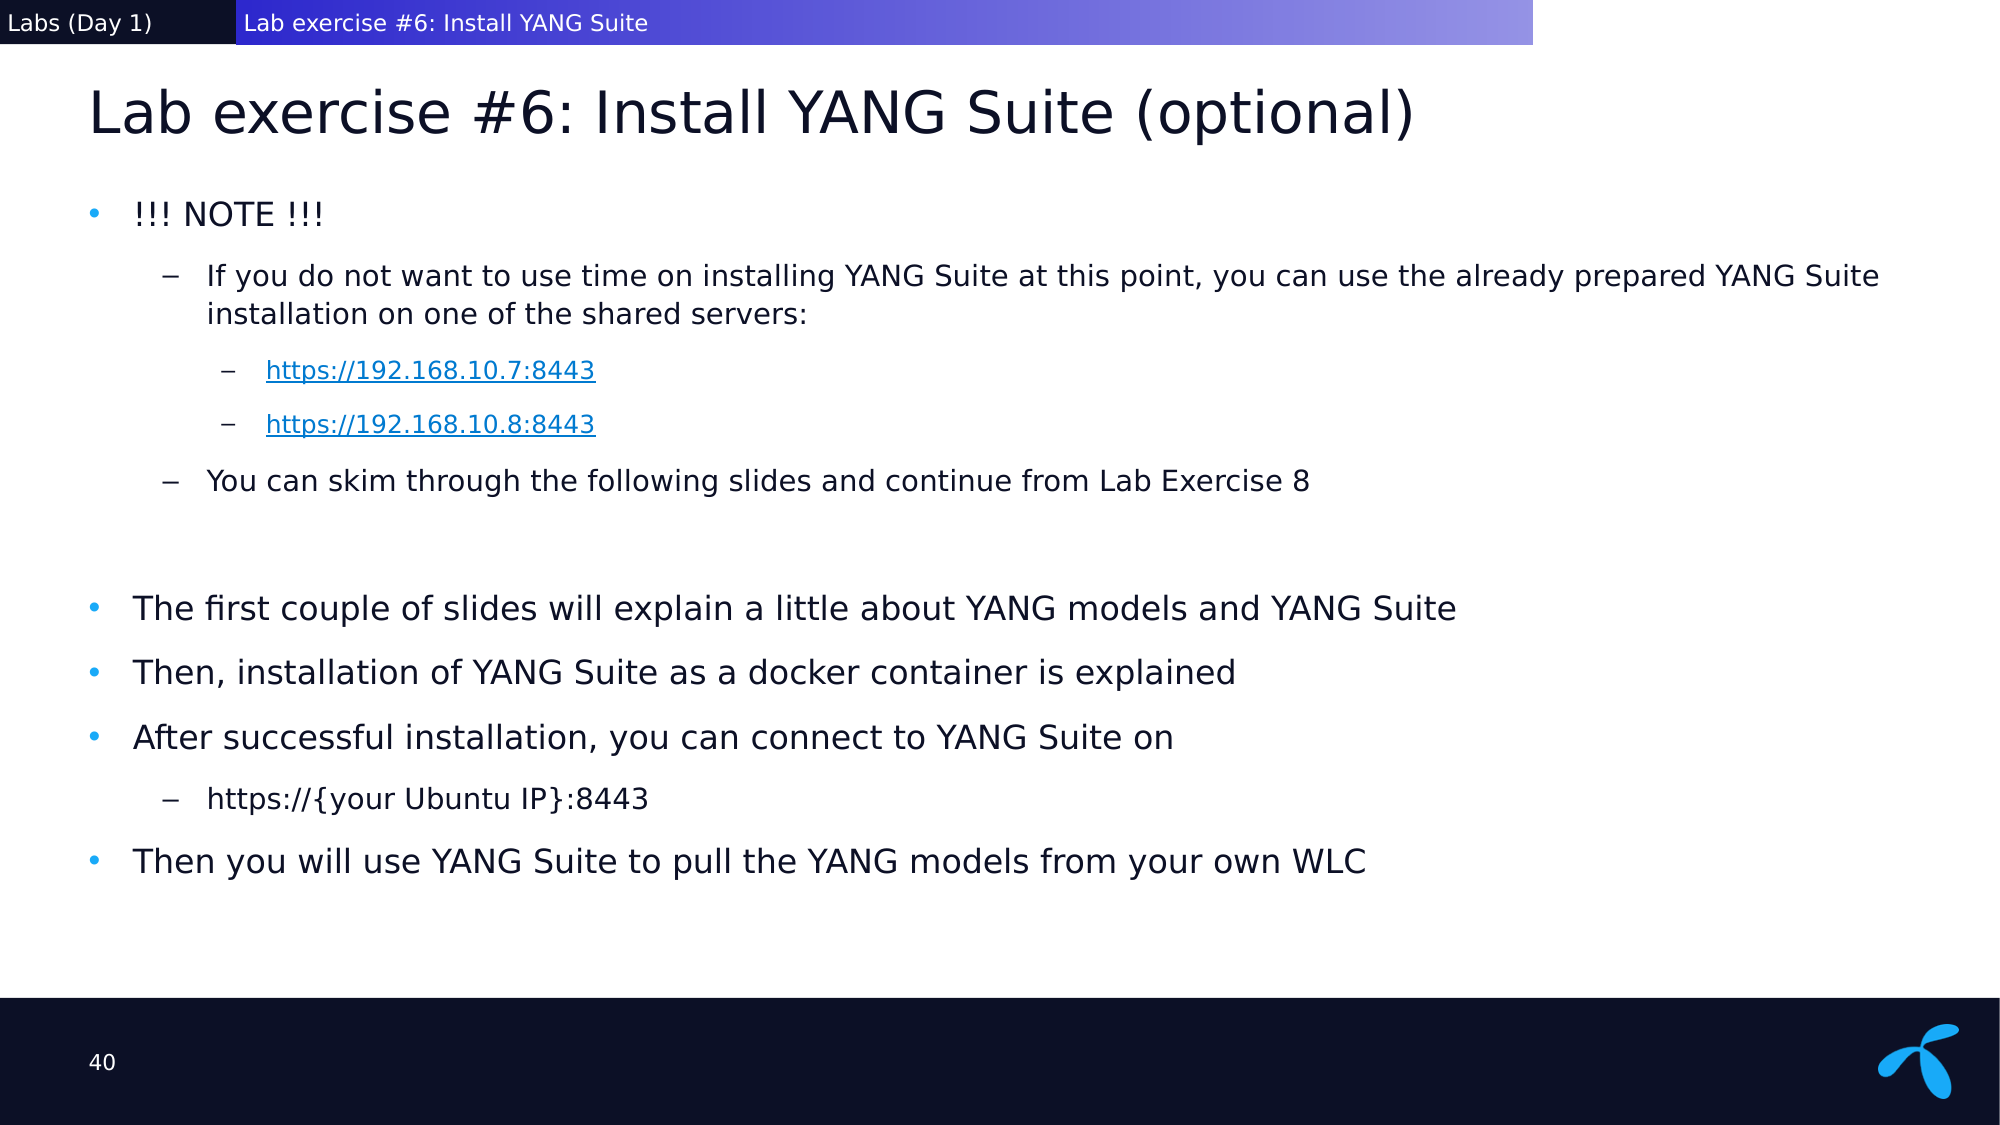

Labs (Day 1)
 Lab exercise #6: Install YANG Suite
# Lab exercise #6: Install YANG Suite (optional)
!!! NOTE !!!
If you do not want to use time on installing YANG Suite at this point, you can use the already prepared YANG Suite installation on one of the shared servers:
https://192.168.10.7:8443
https://192.168.10.8:8443
You can skim through the following slides and continue from Lab Exercise 8

The first couple of slides will explain a little about YANG models and YANG Suite
Then, installation of YANG Suite as a docker container is explained
After successful installation, you can connect to YANG Suite on
https://{your Ubuntu IP}:8443
Then you will use YANG Suite to pull the YANG models from your own WLC

40